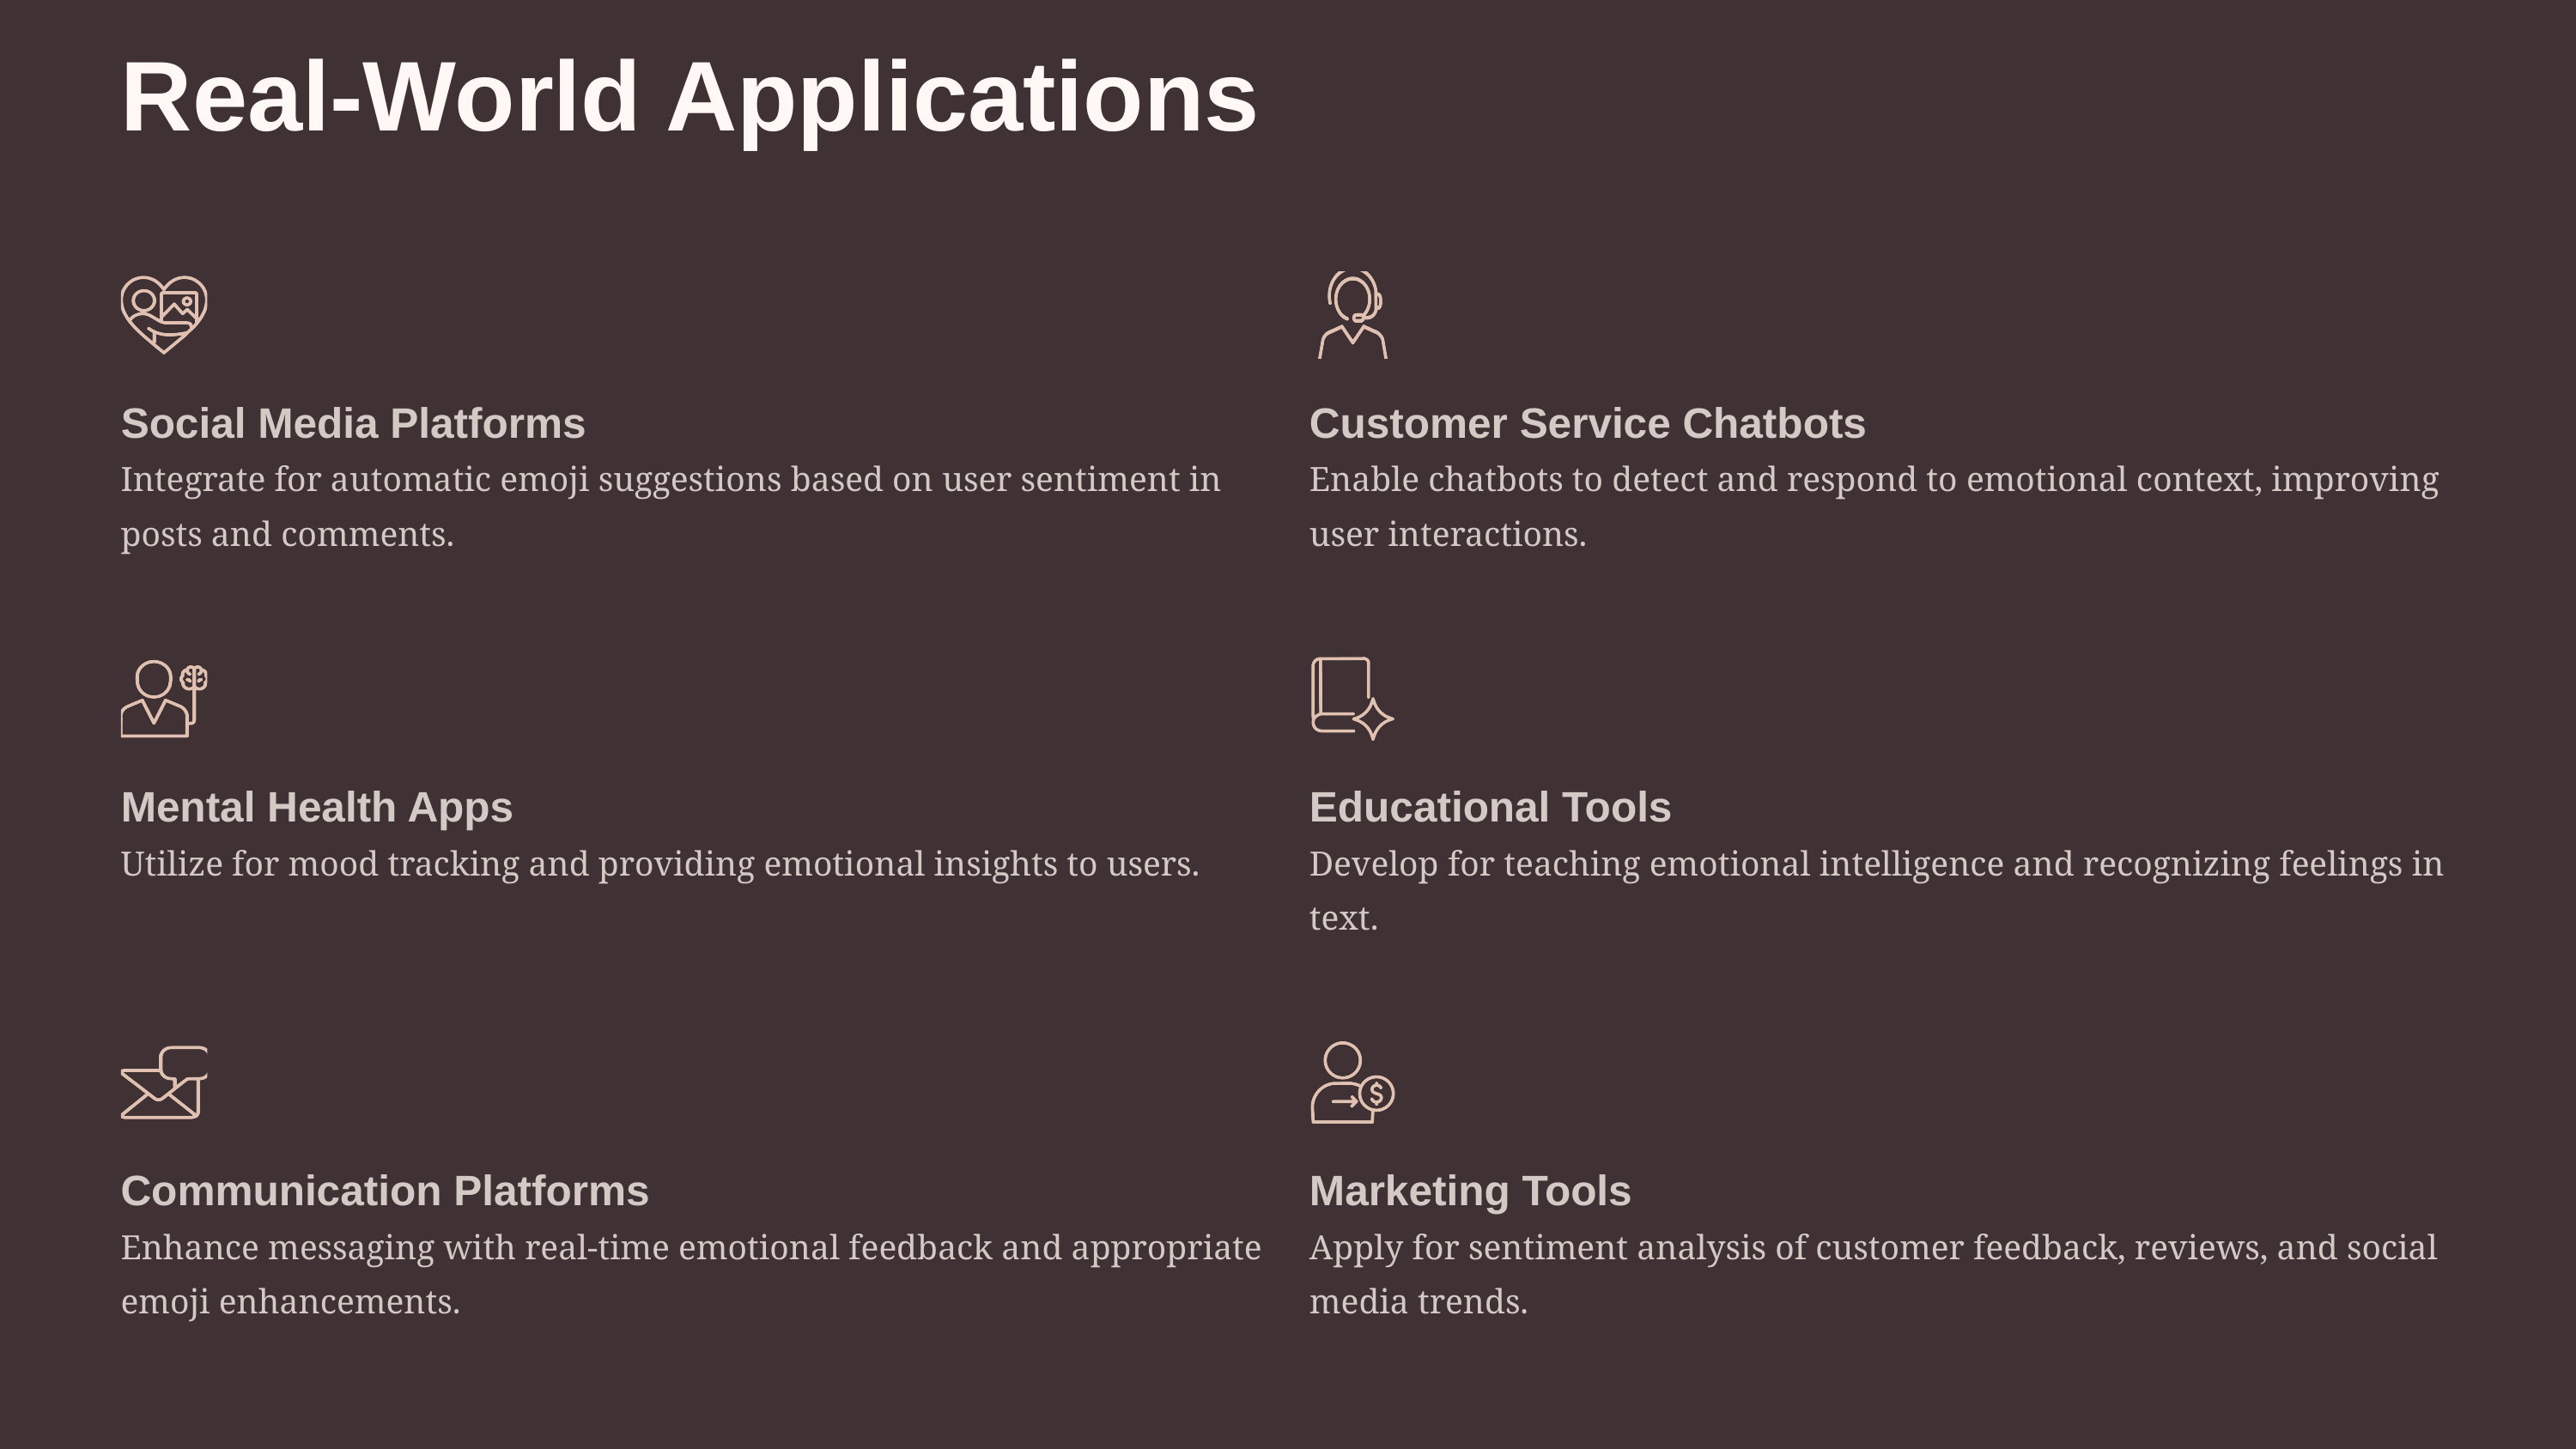

Real-World Applications

Social Media Platforms
Customer Service Chatbots
Integrate for automatic emoji suggestions based on user sentiment in posts and comments.
Enable chatbots to detect and respond to emotional context, improving user interactions.

Mental Health Apps
Educational Tools
Utilize for mood tracking and providing emotional insights to users.
Develop for teaching emotional intelligence and recognizing feelings in text.

Communication Platforms
Marketing Tools
Enhance messaging with real-time emotional feedback and appropriate emoji enhancements.
Apply for sentiment analysis of customer feedback, reviews, and social media trends.